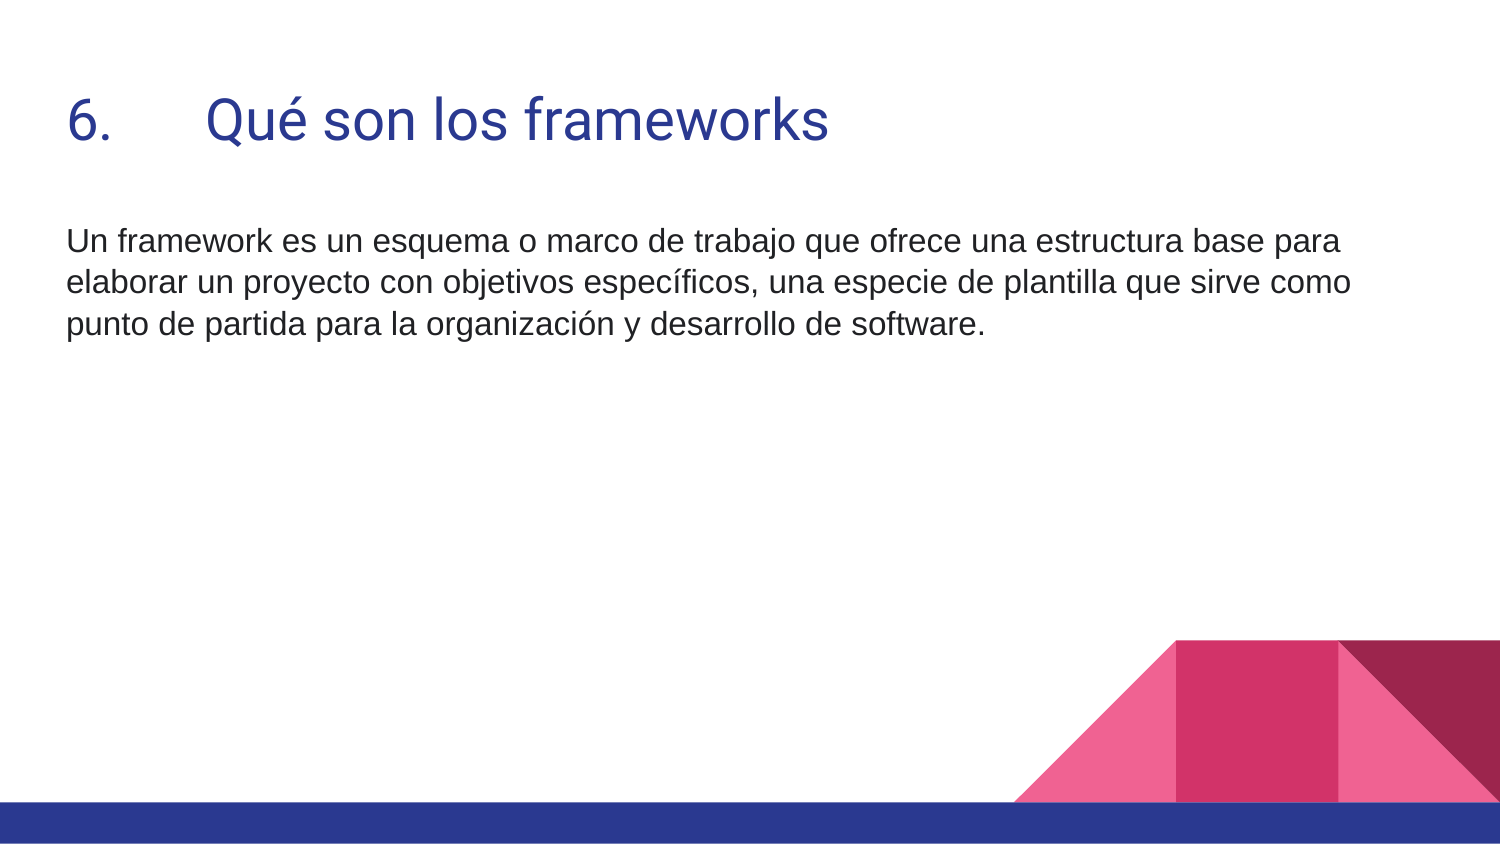

# 6.	Qué son los frameworks
Un framework es un esquema o marco de trabajo que ofrece una estructura base para elaborar un proyecto con objetivos específicos, una especie de plantilla que sirve como punto de partida para la organización y desarrollo de software.